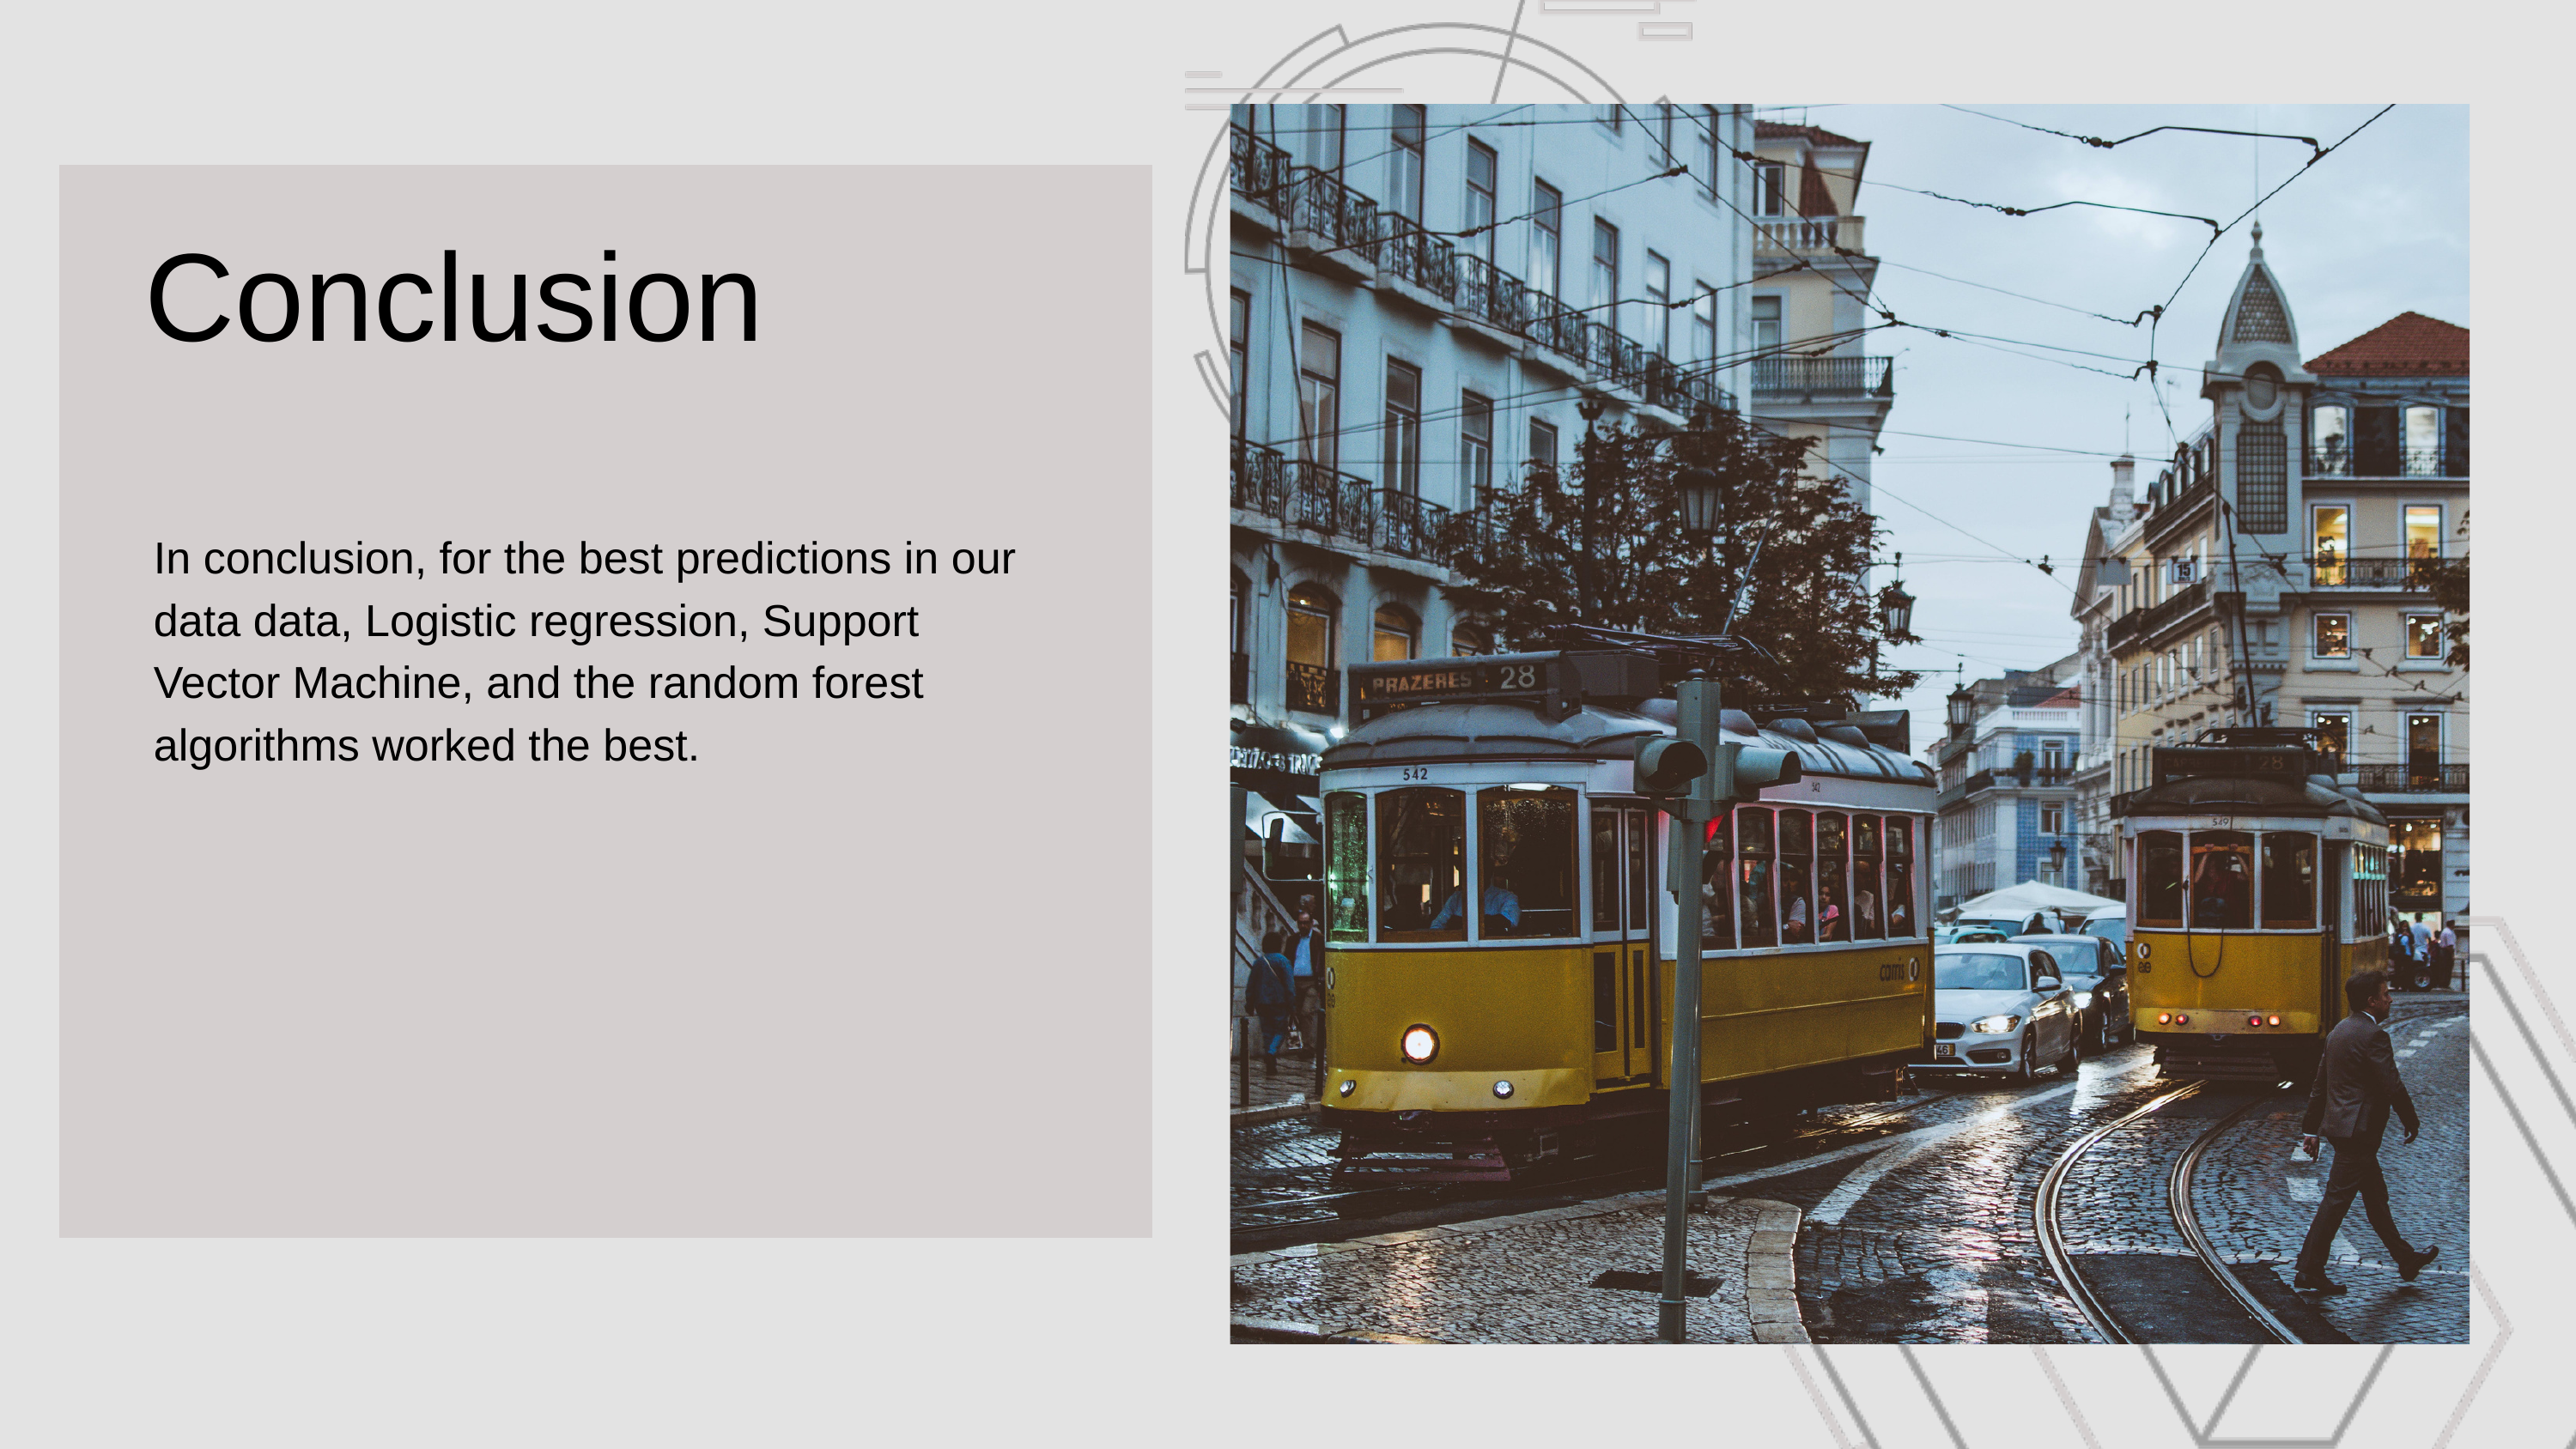

Conclusion
In conclusion, for the best predictions in our data data, Logistic regression, Support Vector Machine, and the random forest algorithms worked the best.